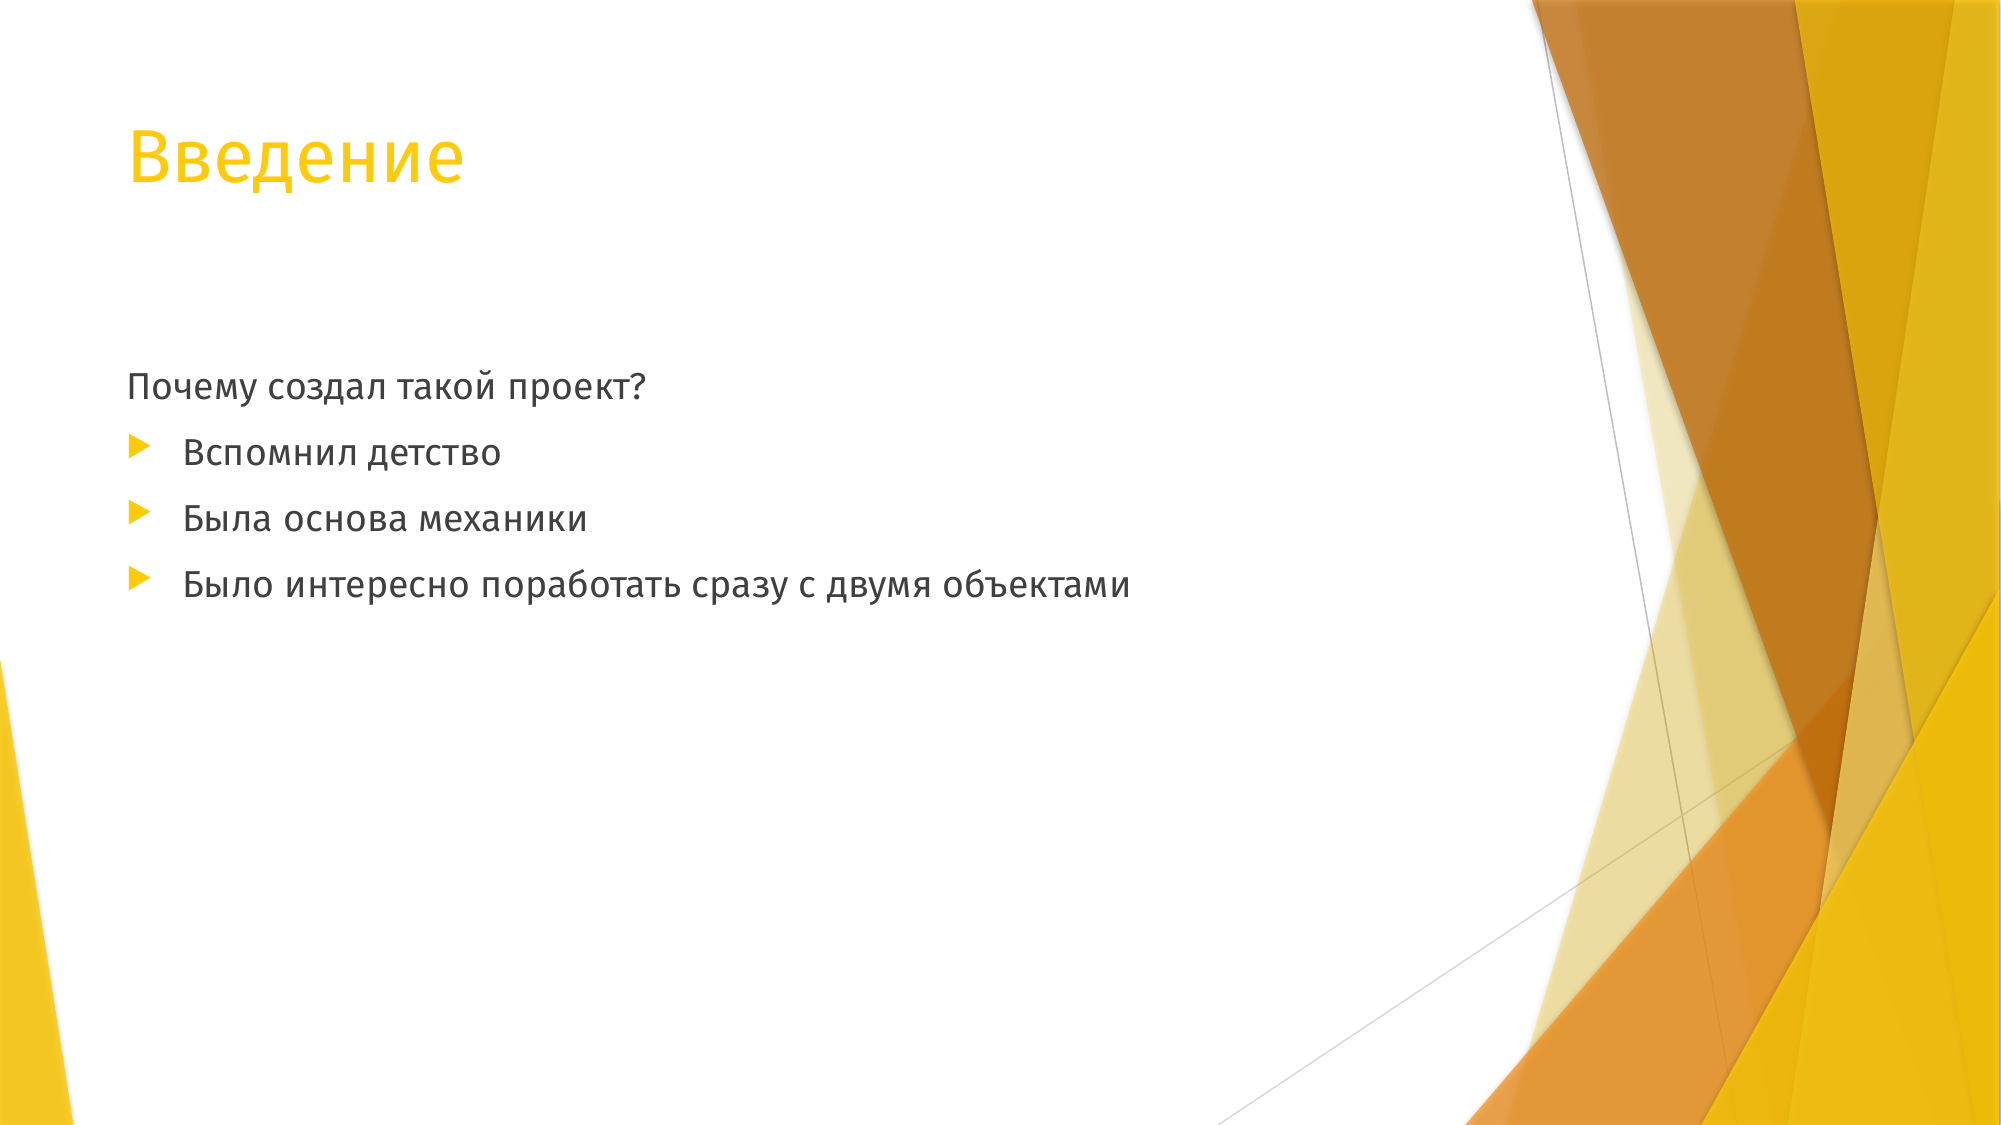

# Введение
Почему создал такой проект?
Вспомнил детство
Была основа механики
Было интересно поработать сразу с двумя объектами